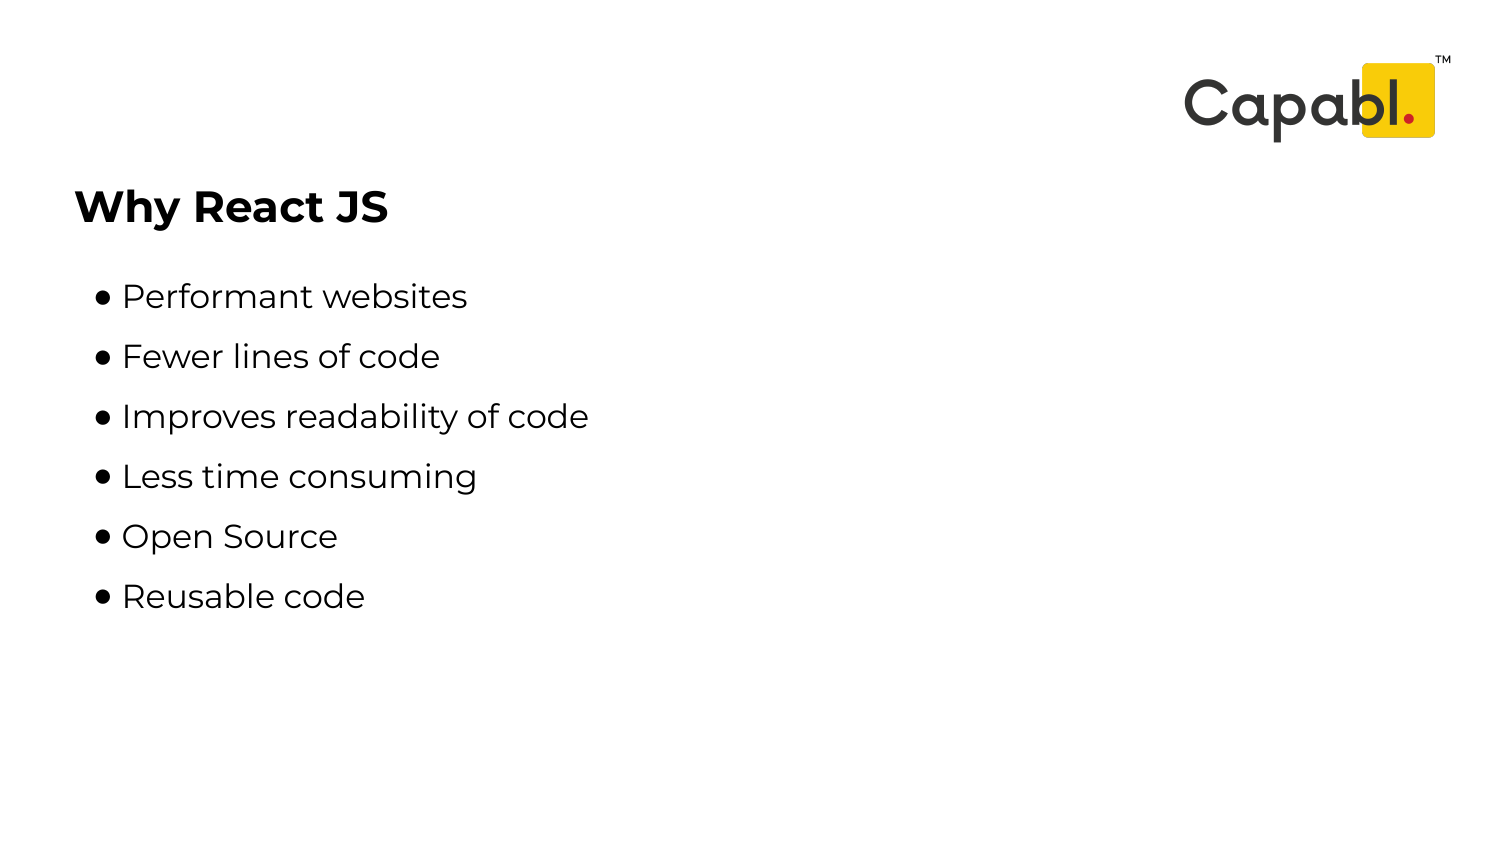

Why React JS
# Performant websites
 Fewer lines of code
 Improves readability of code
 Less time consuming
 Open Source
 Reusable code